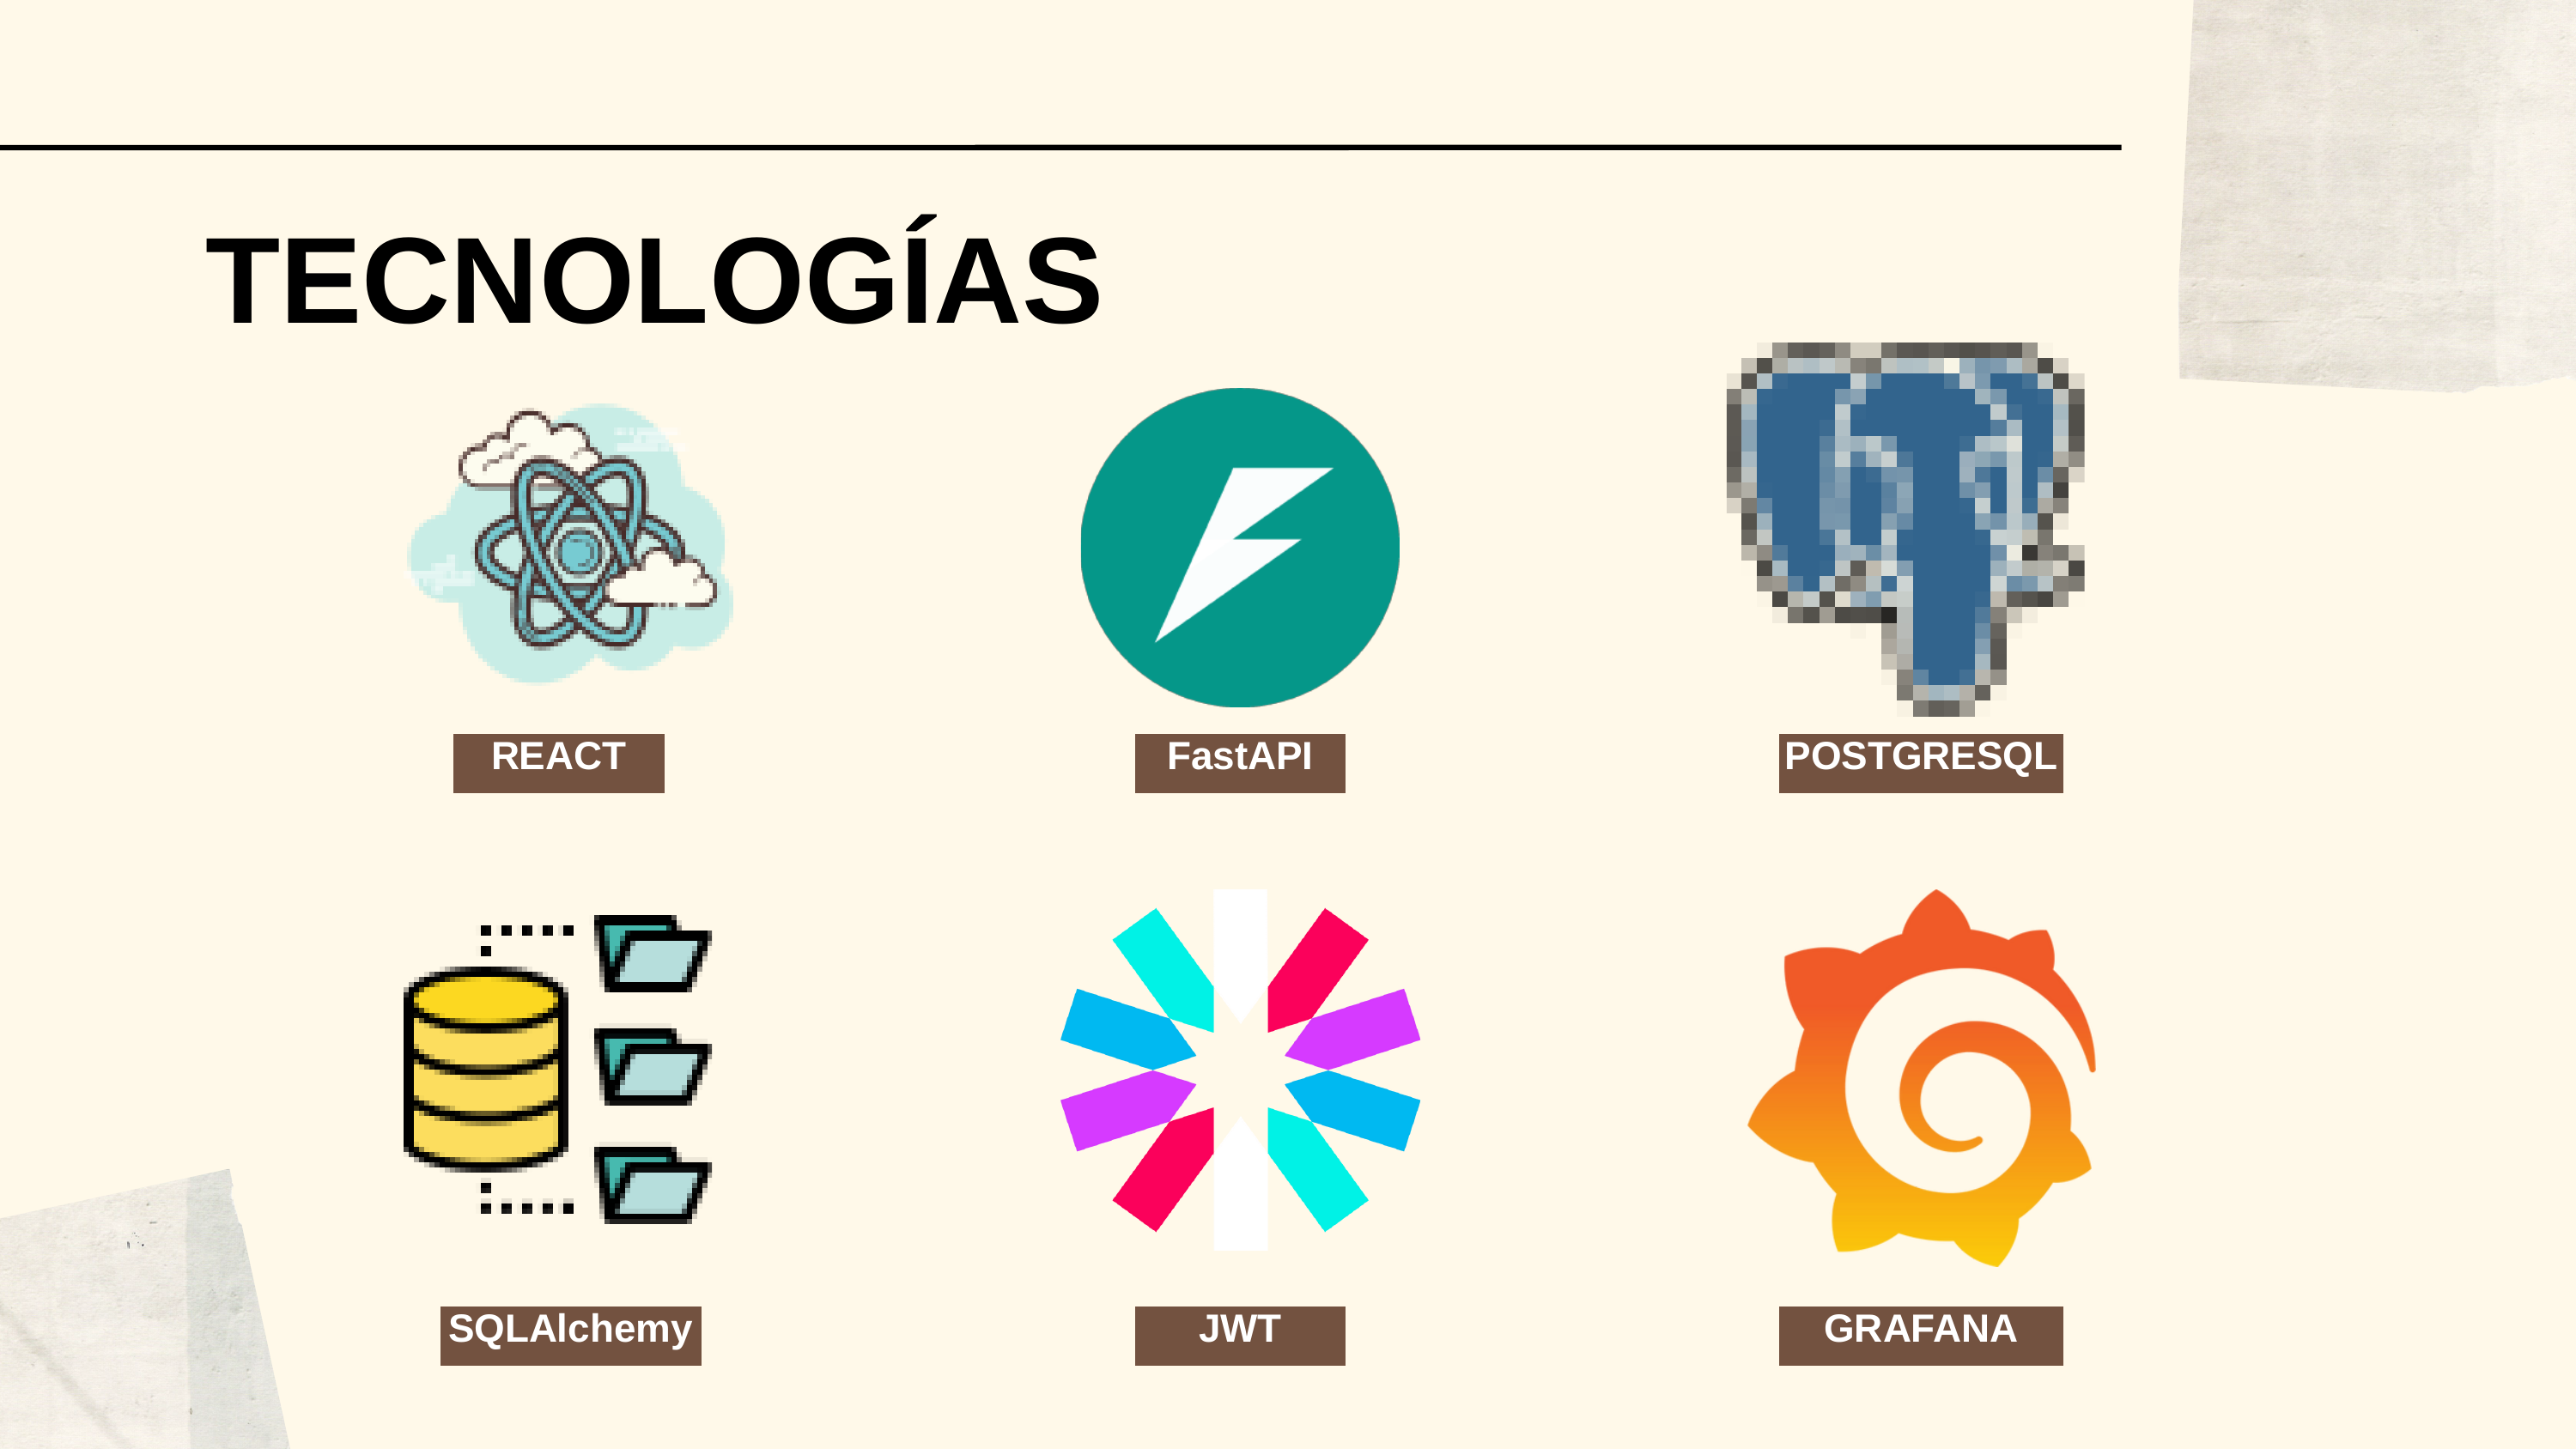

TECNOLOGÍAS

REACT

FastAPI

POSTGRESQL

SQLAlchemy

JWT

GRAFANA